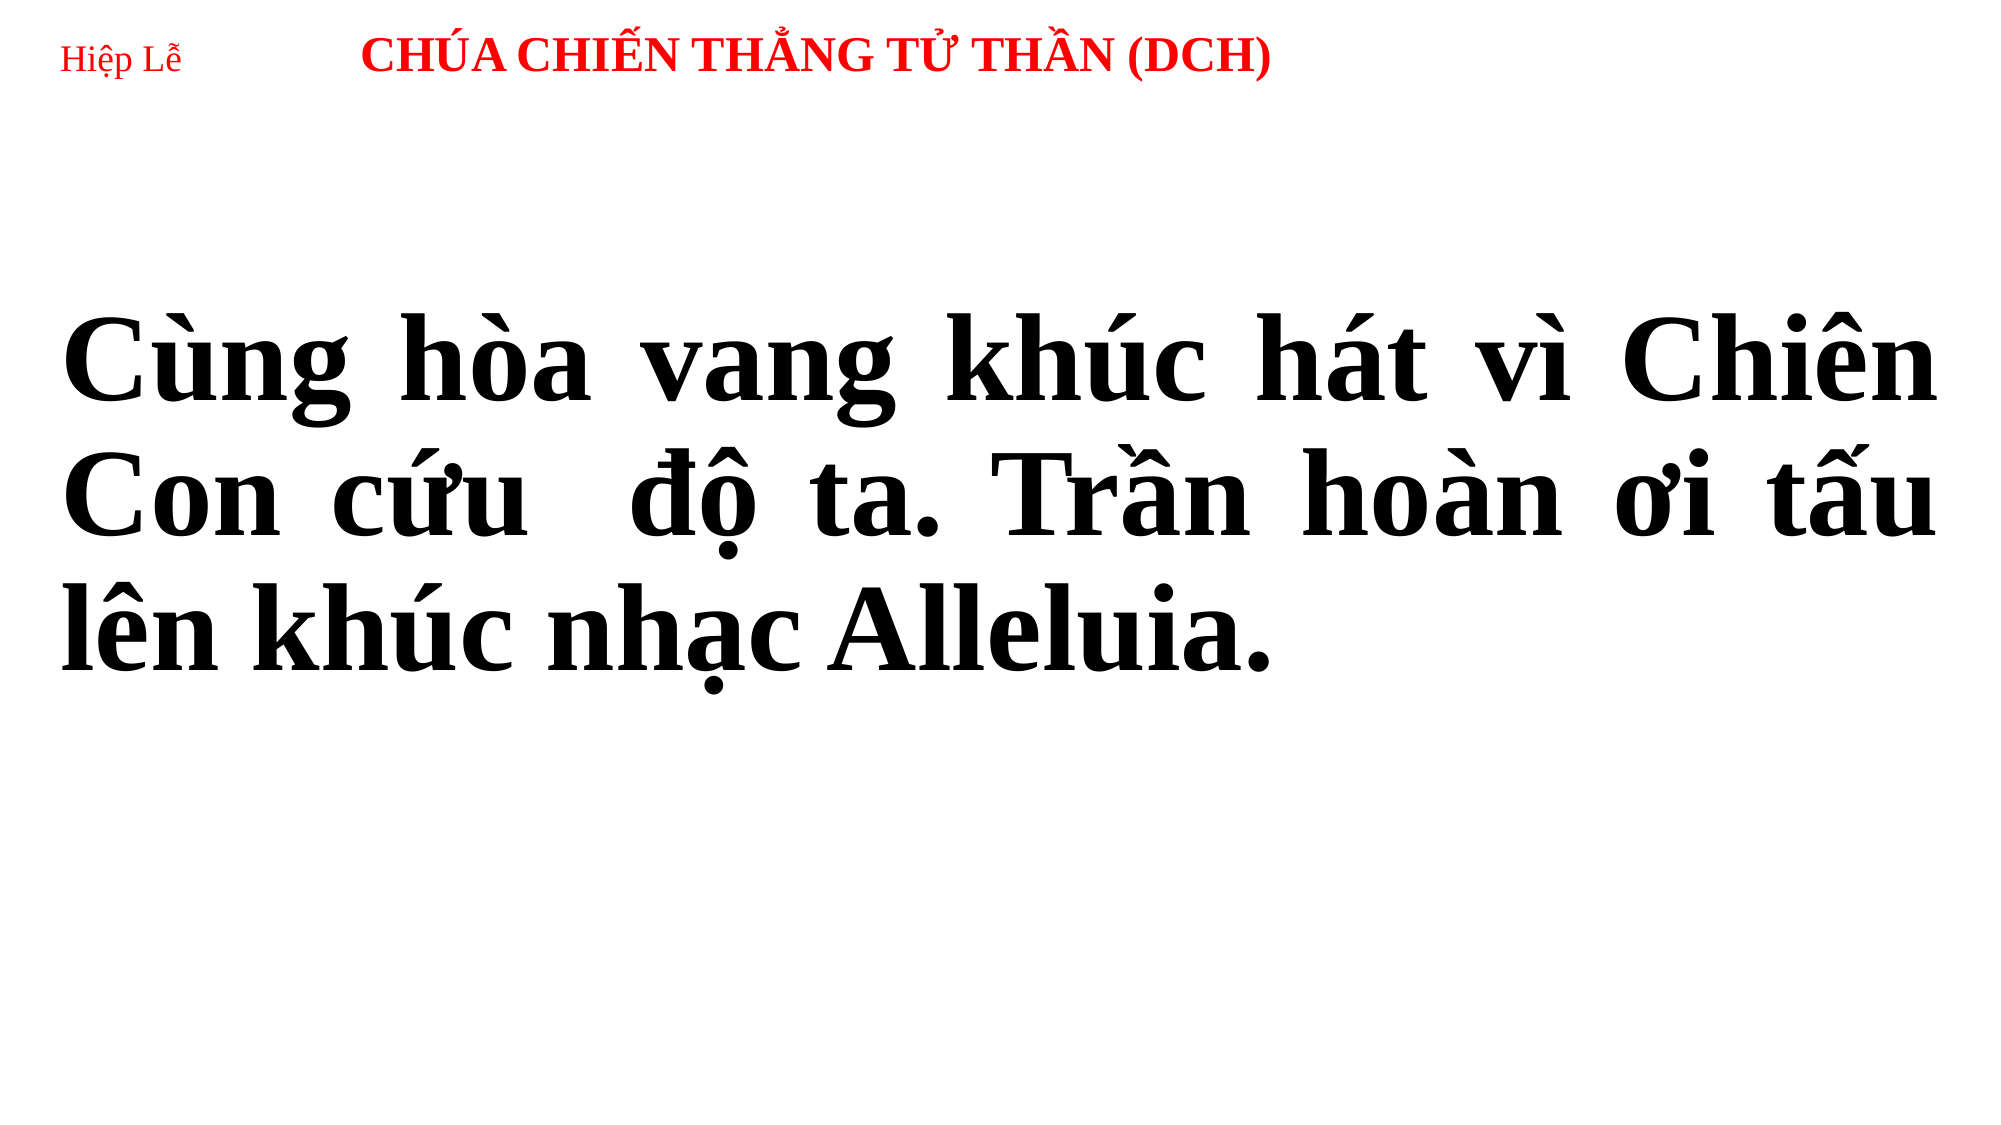

# Hiệp Lễ              	CHÚA CHIẾN THẲNG TỬ THẦN (DCH)
Cùng hòa vang khúc hát vì Chiên Con cứu  độ ta. Trần hoàn ơi tấu lên khúc nhạc Alleluia.